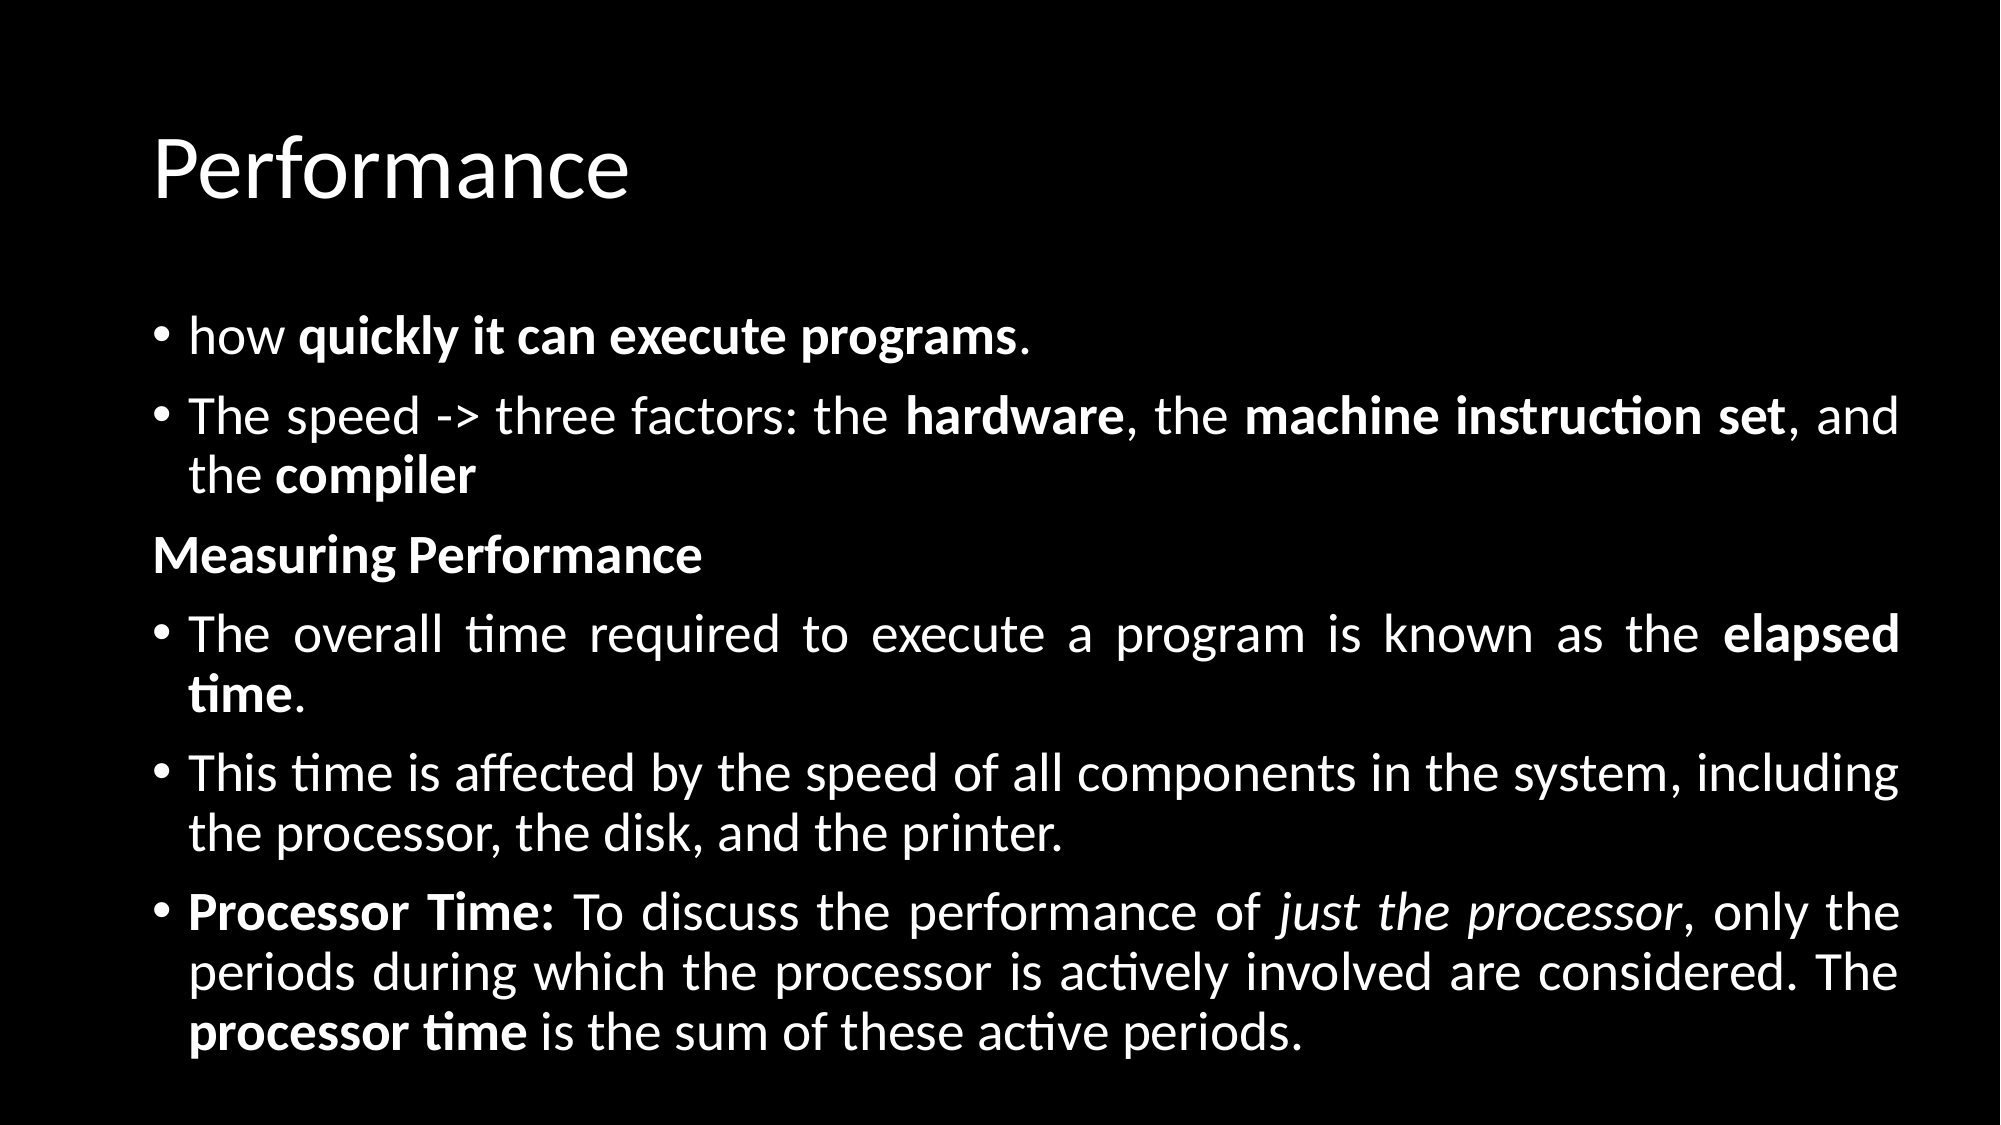

# Performance
how quickly it can execute programs.
The speed -> three factors: the hardware, the machine instruction set, and the compiler
Measuring Performance
The overall time required to execute a program is known as the elapsed time.
This time is affected by the speed of all components in the system, including the processor, the disk, and the printer.
Processor Time: To discuss the performance of just the processor, only the periods during which the processor is actively involved are considered. The processor time is the sum of these active periods.